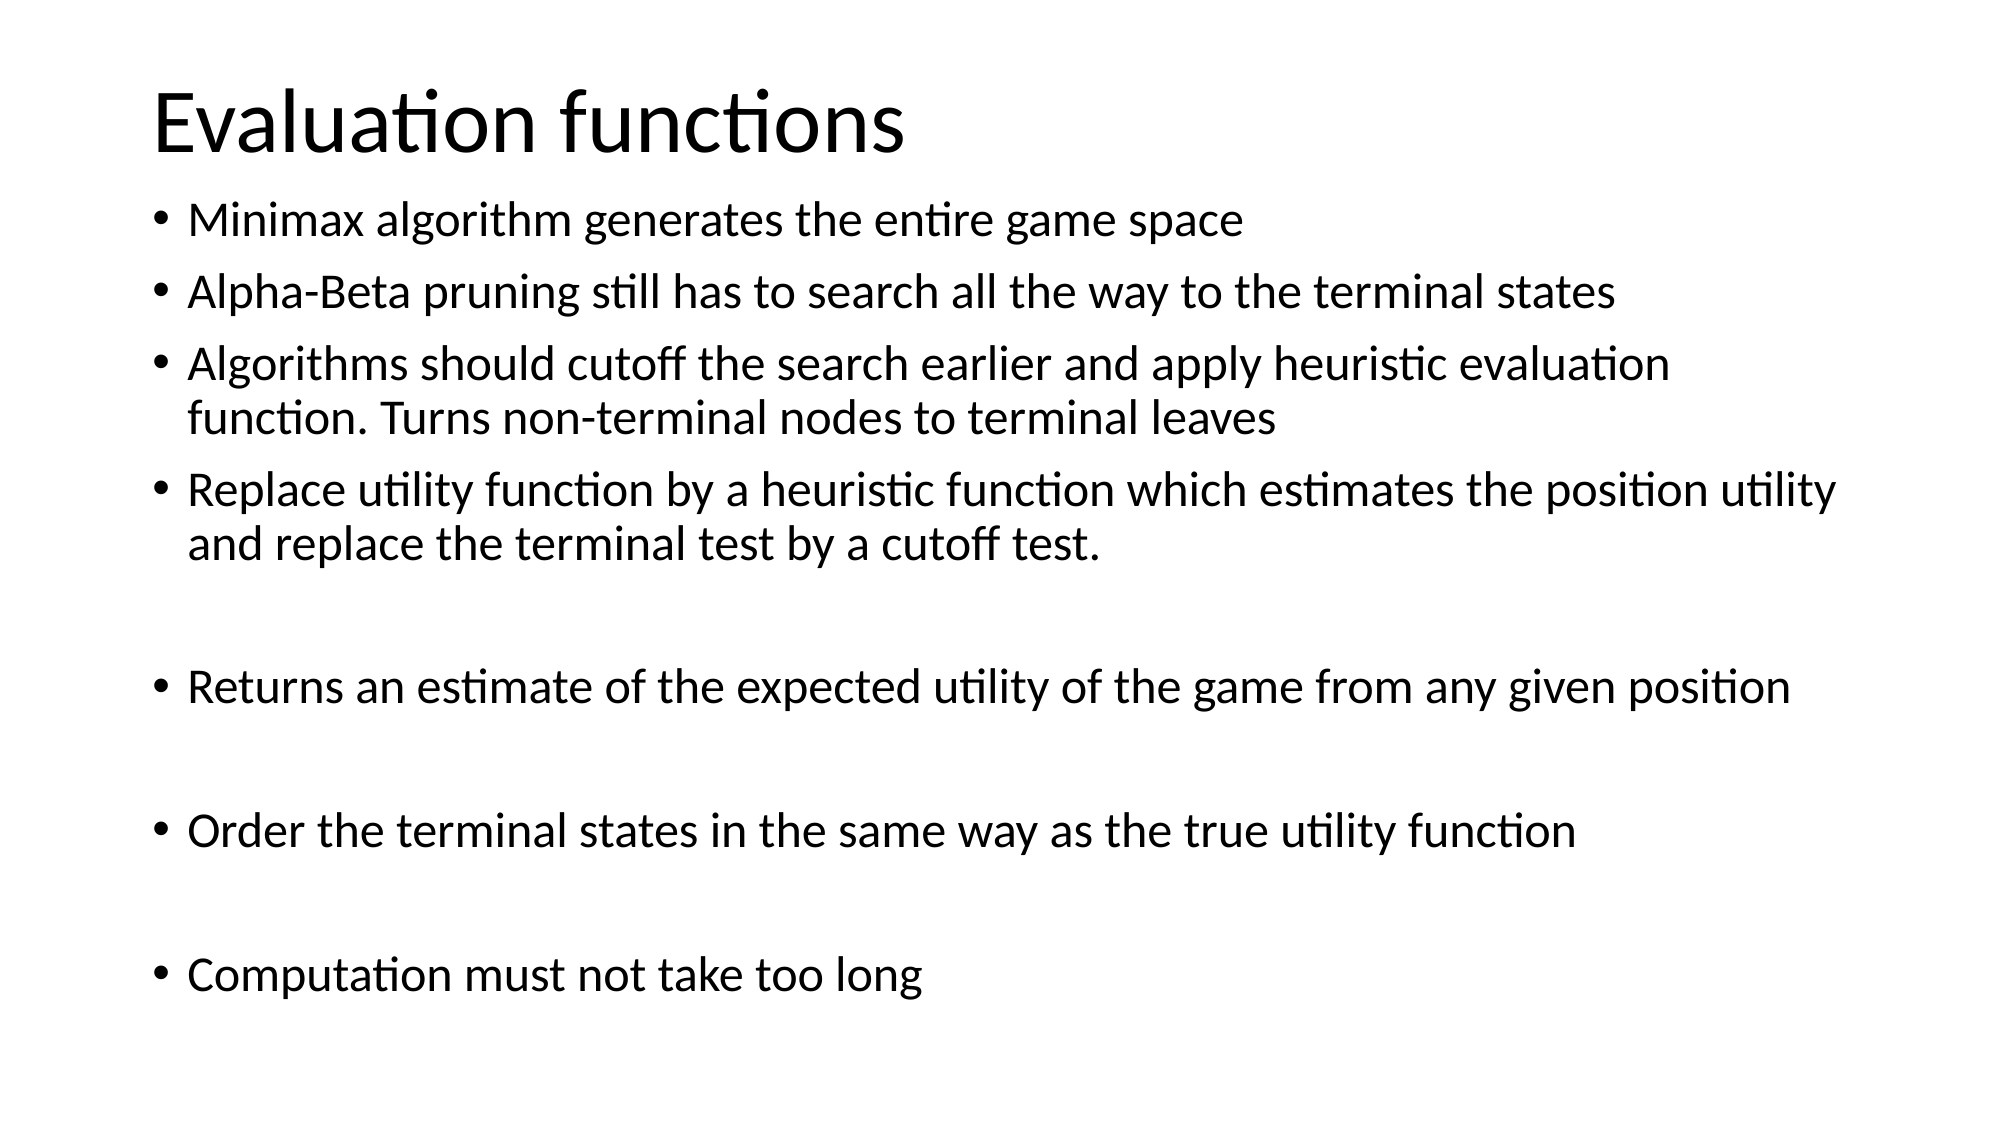

# Evaluation functions
Minimax algorithm generates the entire game space
Alpha-Beta pruning still has to search all the way to the terminal states
Algorithms should cutoff the search earlier and apply heuristic evaluation function. Turns non-terminal nodes to terminal leaves
Replace utility function by a heuristic function which estimates the position utility and replace the terminal test by a cutoff test.

Returns an estimate of the expected utility of the game from any given position

Order the terminal states in the same way as the true utility function

Computation must not take too long